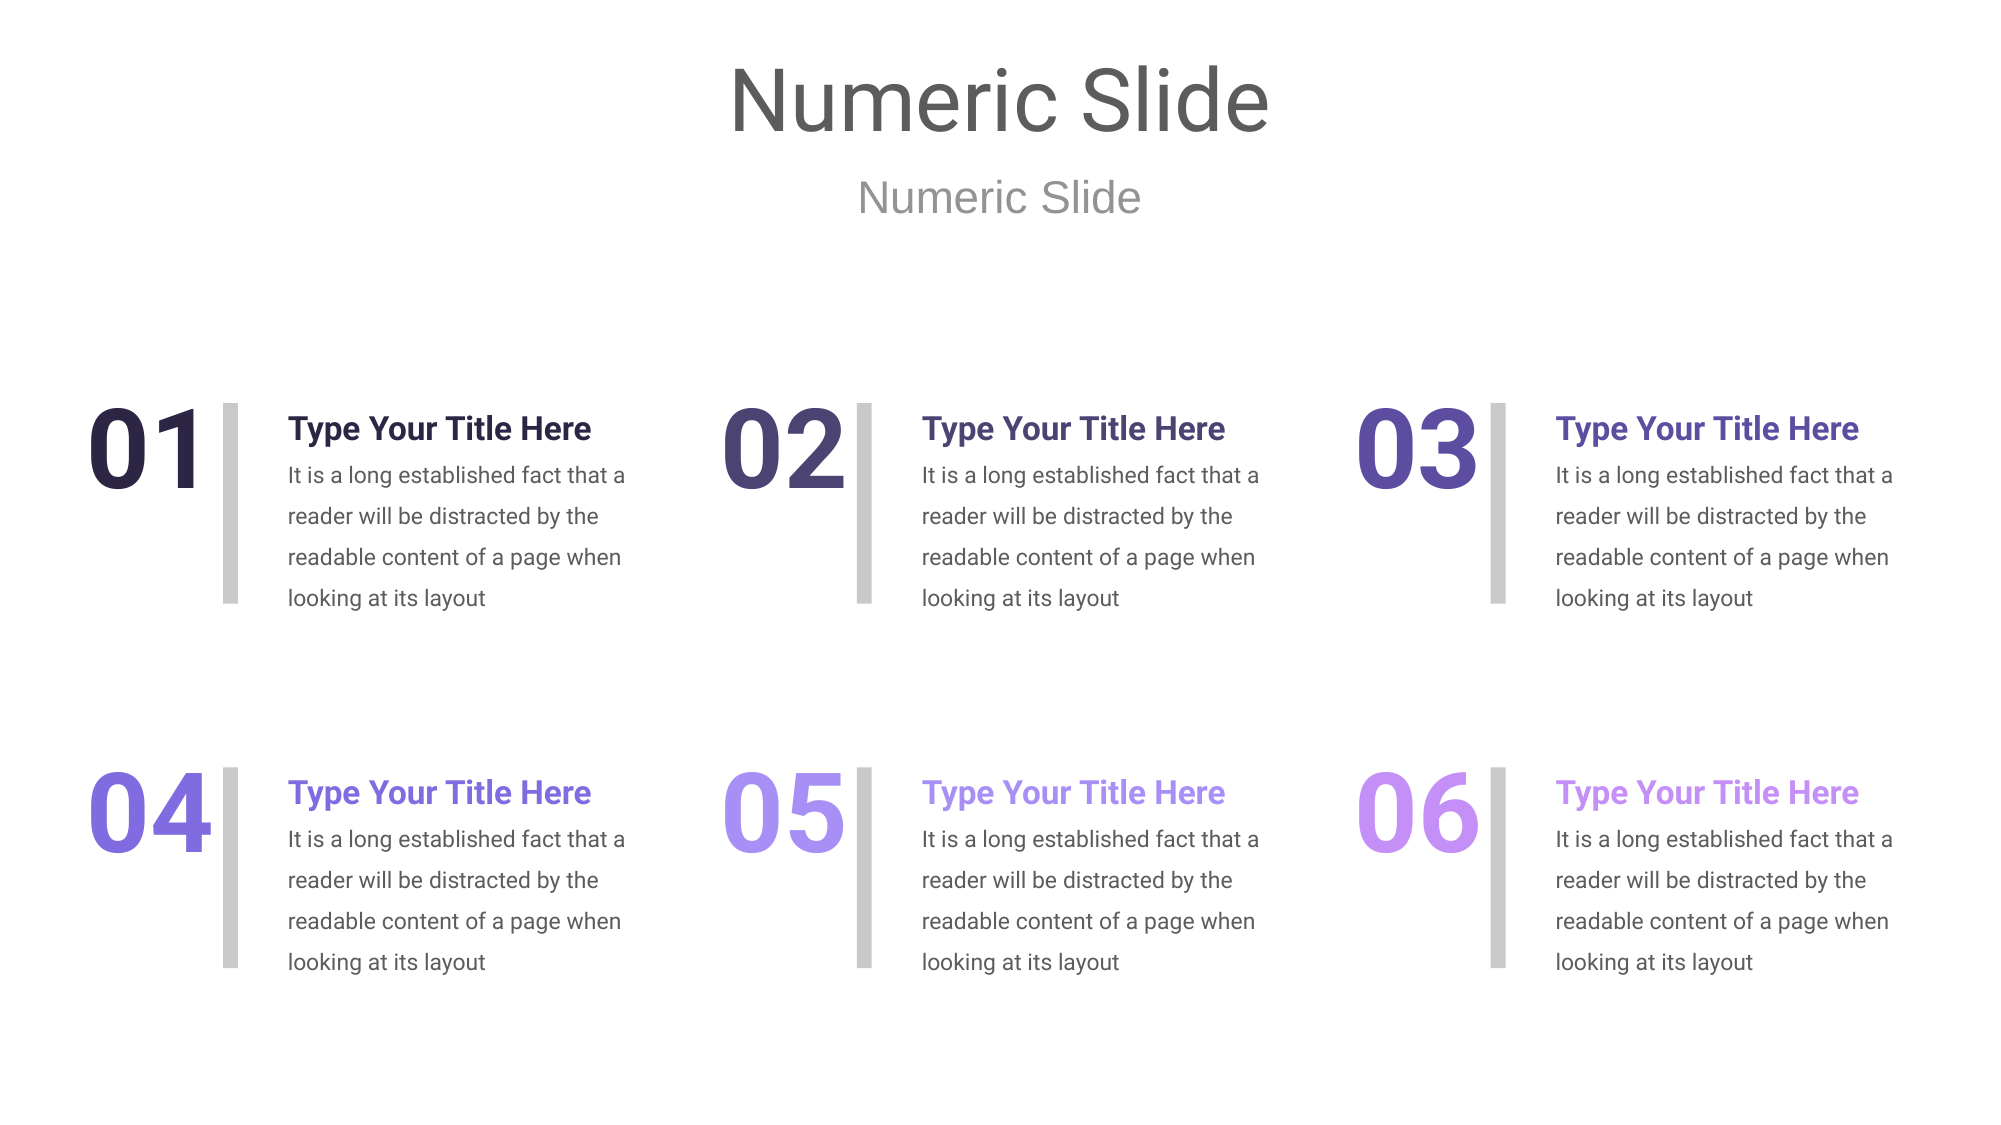

# Numeric Slide
Numeric Slide
01
02
03
Type Your Title Here
It is a long established fact that a reader will be distracted by the readable content of a page when looking at its layout
Type Your Title Here
It is a long established fact that a reader will be distracted by the readable content of a page when looking at its layout
Type Your Title Here
It is a long established fact that a reader will be distracted by the readable content of a page when looking at its layout

04
05
06
Type Your Title Here
It is a long established fact that a reader will be distracted by the readable content of a page when looking at its layout
Type Your Title Here
It is a long established fact that a reader will be distracted by the readable content of a page when looking at its layout
Type Your Title Here
It is a long established fact that a reader will be distracted by the readable content of a page when looking at its layout